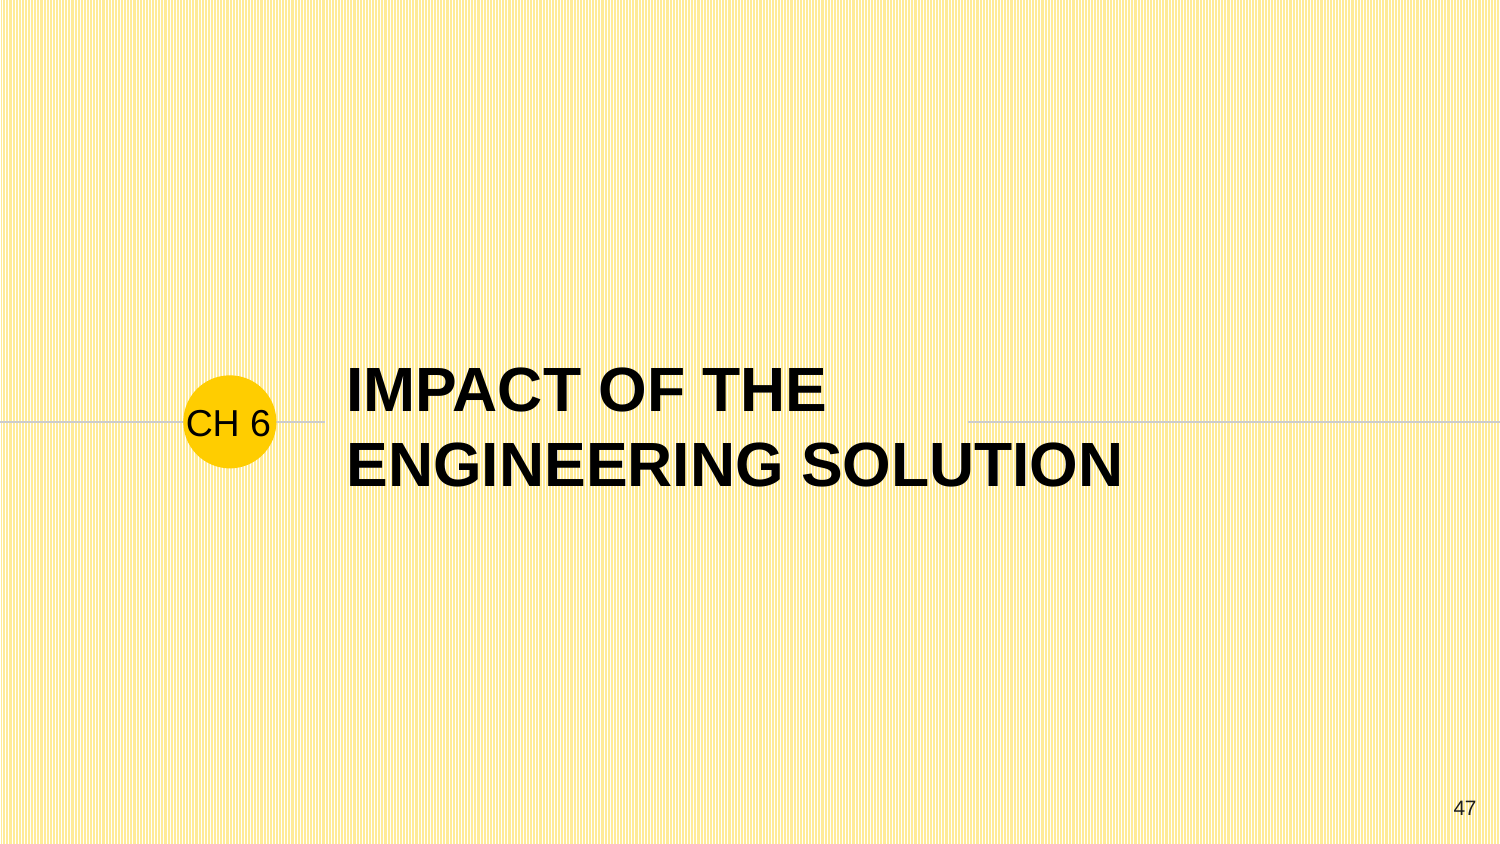

CH 6
# IMPACT OF THE ENGINEERING SOLUTION
47